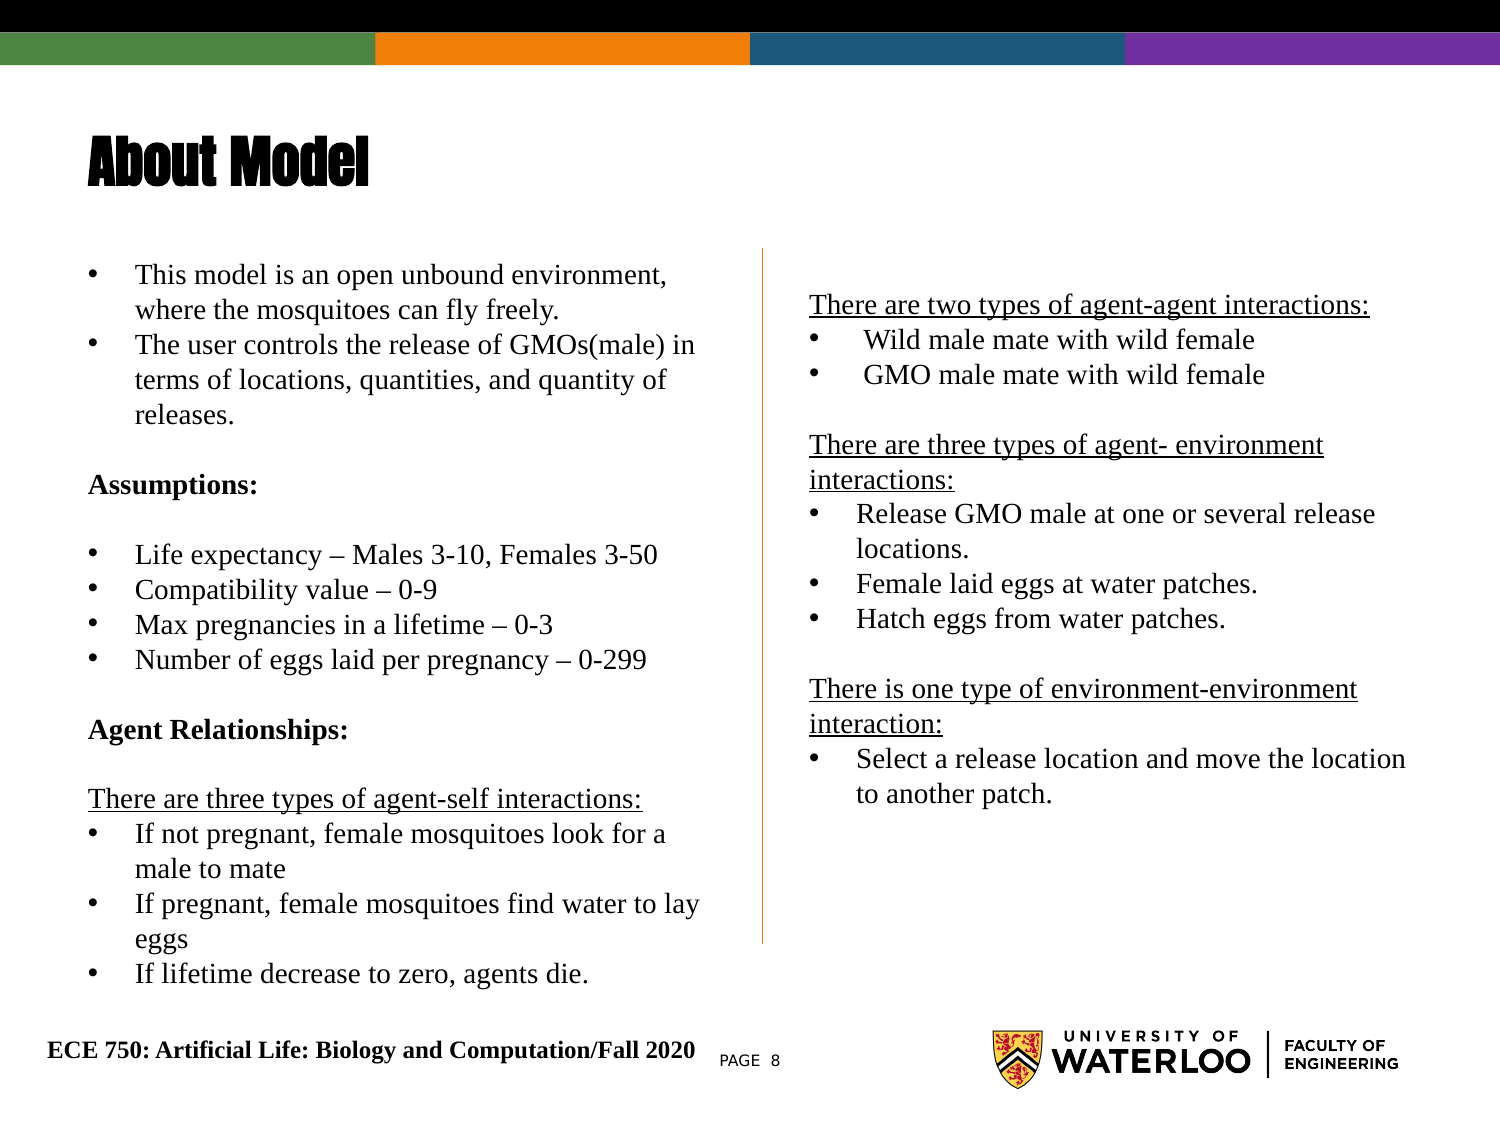

About Model
This model is an open unbound environment, where the mosquitoes can fly freely.
The user controls the release of GMOs(male) in terms of locations, quantities, and quantity of releases.

Assumptions:

Life expectancy – Males 3-10, Females 3-50
Compatibility value – 0-9
Max pregnancies in a lifetime – 0-3
Number of eggs laid per pregnancy – 0-299

Agent Relationships:

There are three types of agent-self interactions:
If not pregnant, female mosquitoes look for a male to mate
If pregnant, female mosquitoes find water to lay eggs
If lifetime decrease to zero, agents die.

There are two types of agent-agent interactions:
 Wild male mate with wild female
 GMO male mate with wild female

There are three types of agent- environment interactions:
Release GMO male at one or several release locations.
Female laid eggs at water patches.
Hatch eggs from water patches.

There is one type of environment-environment interaction:
Select a release location and move the location to another patch.
ECE 750: Artificial Life: Biology and Computation/Fall 2020
PAGE  8